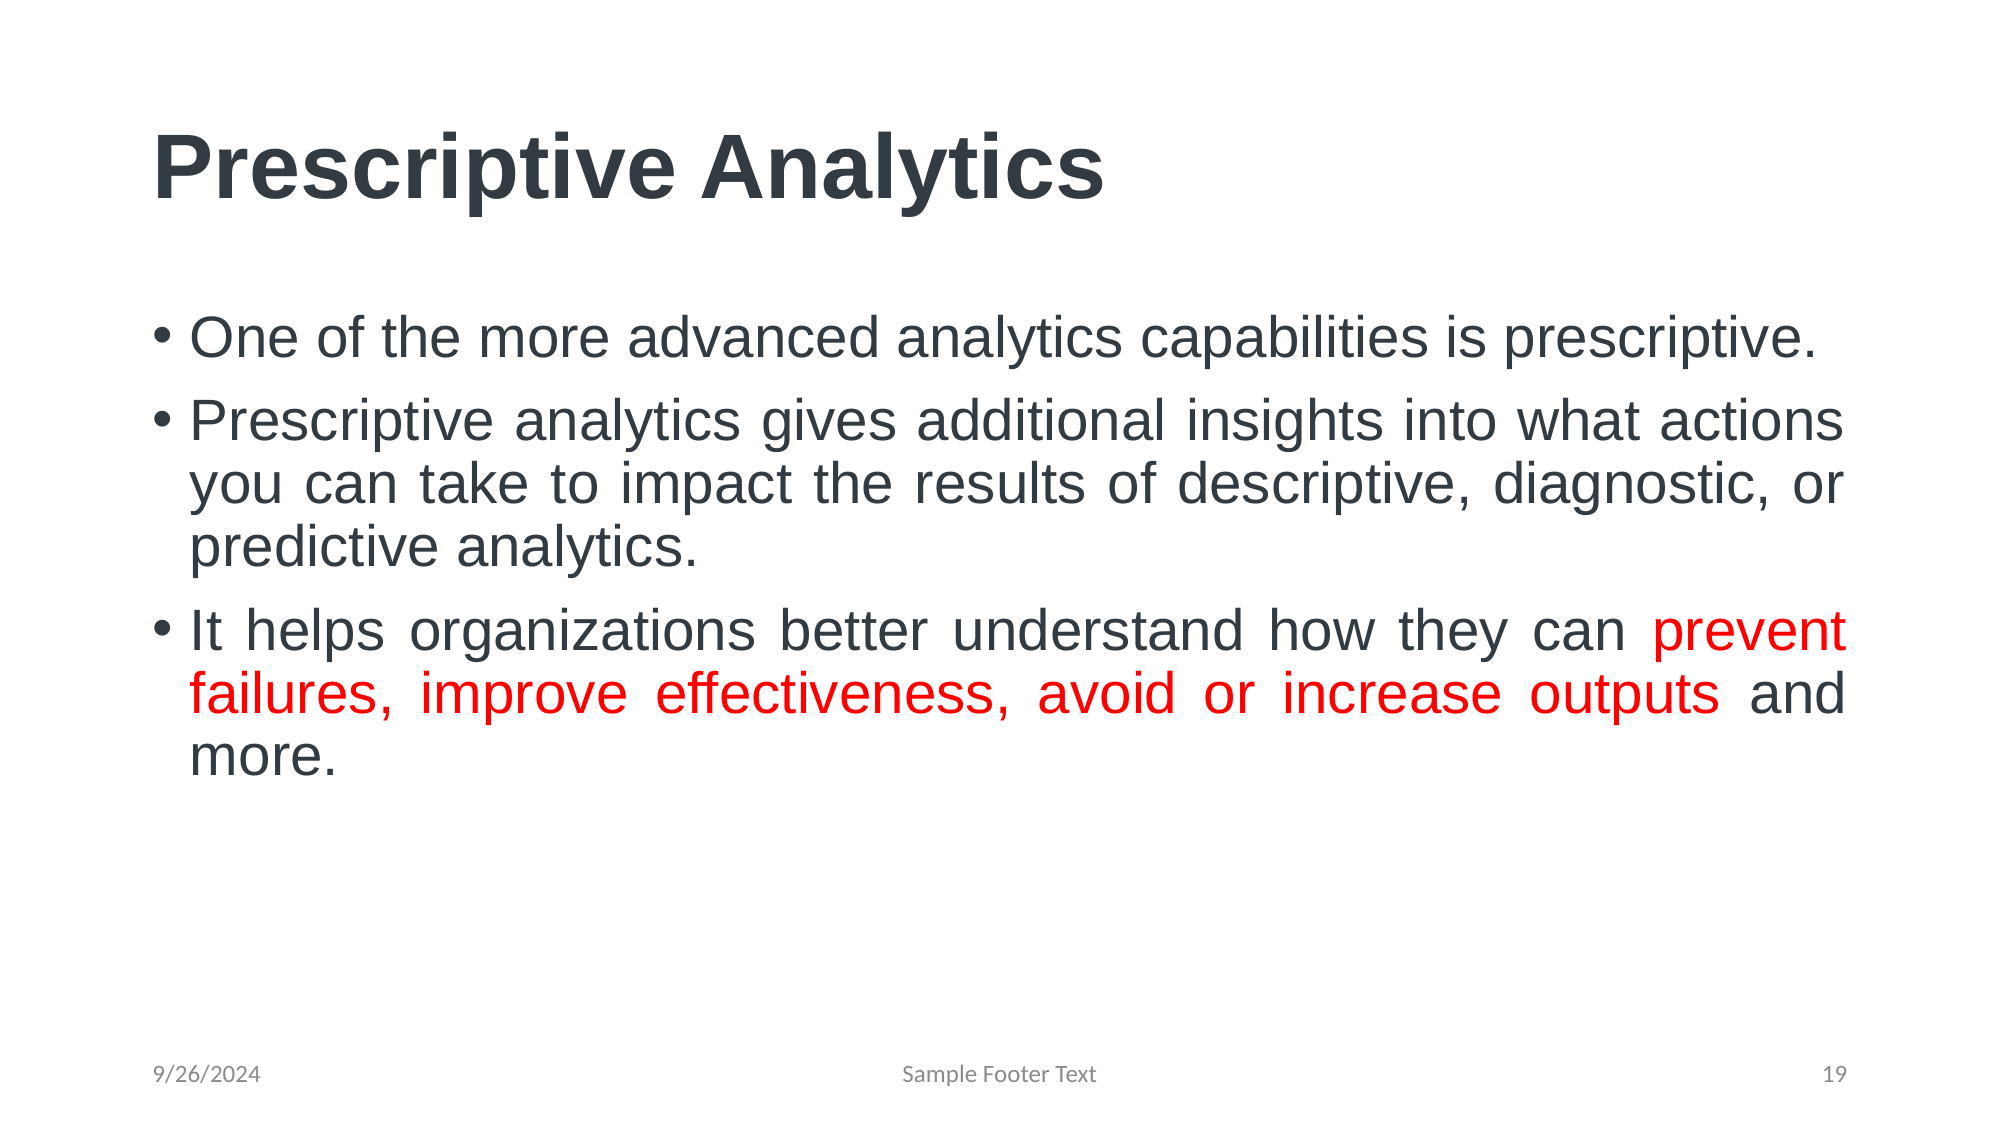

# Prescriptive Analytics
One of the more advanced analytics capabilities is prescriptive.
Prescriptive analytics gives additional insights into what actions you can take to impact the results of descriptive, diagnostic, or predictive analytics.
It helps organizations better understand how they can prevent failures, improve effectiveness, avoid or increase outputs and more.

9/26/2024
Sample Footer Text
19